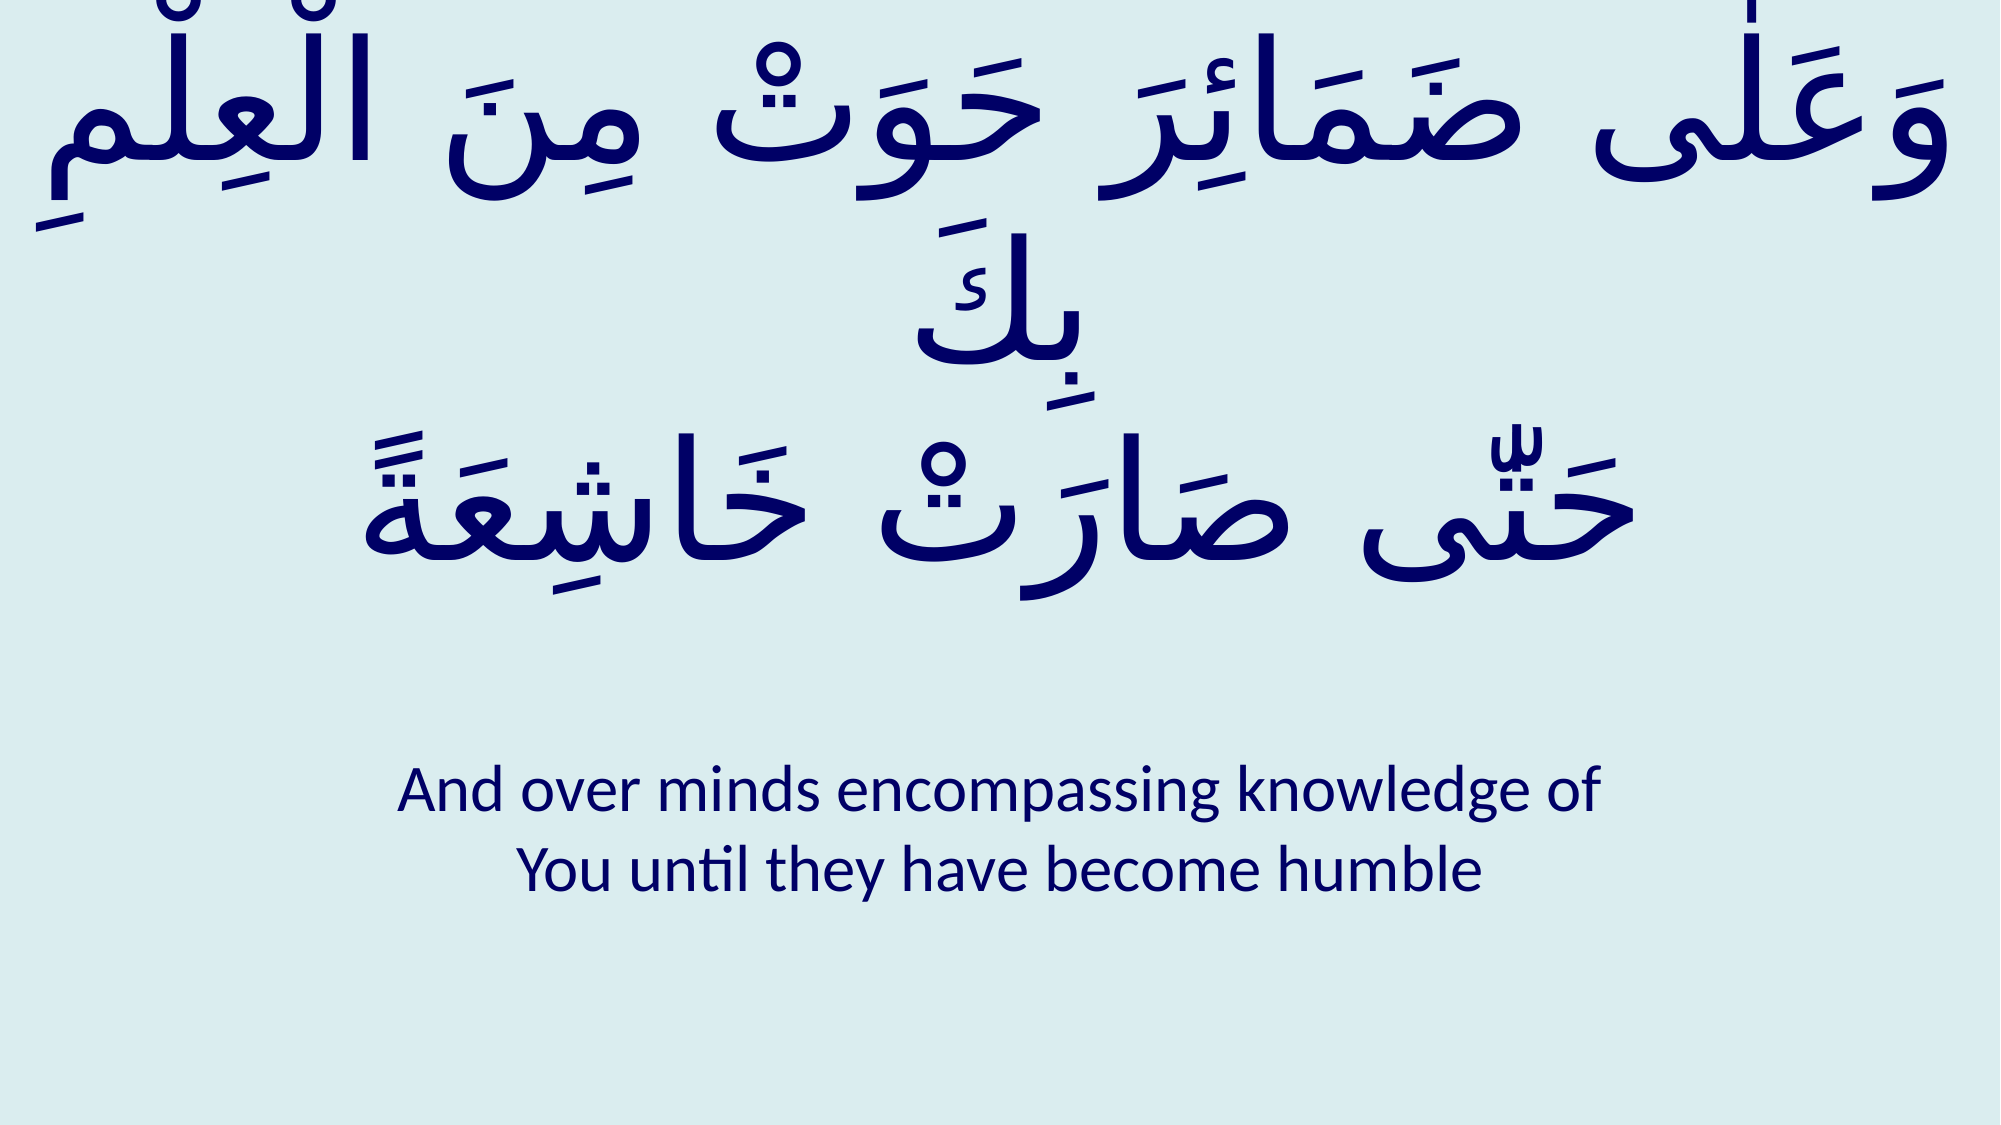

# وَعَلٰی ضَمَائِرَ حَوَتْ مِنَ الْعِلْمِ بِكَ حَتّٰی صَارَتْ خَاشِعَةً
And over minds encompassing knowledge of You until they have become humble